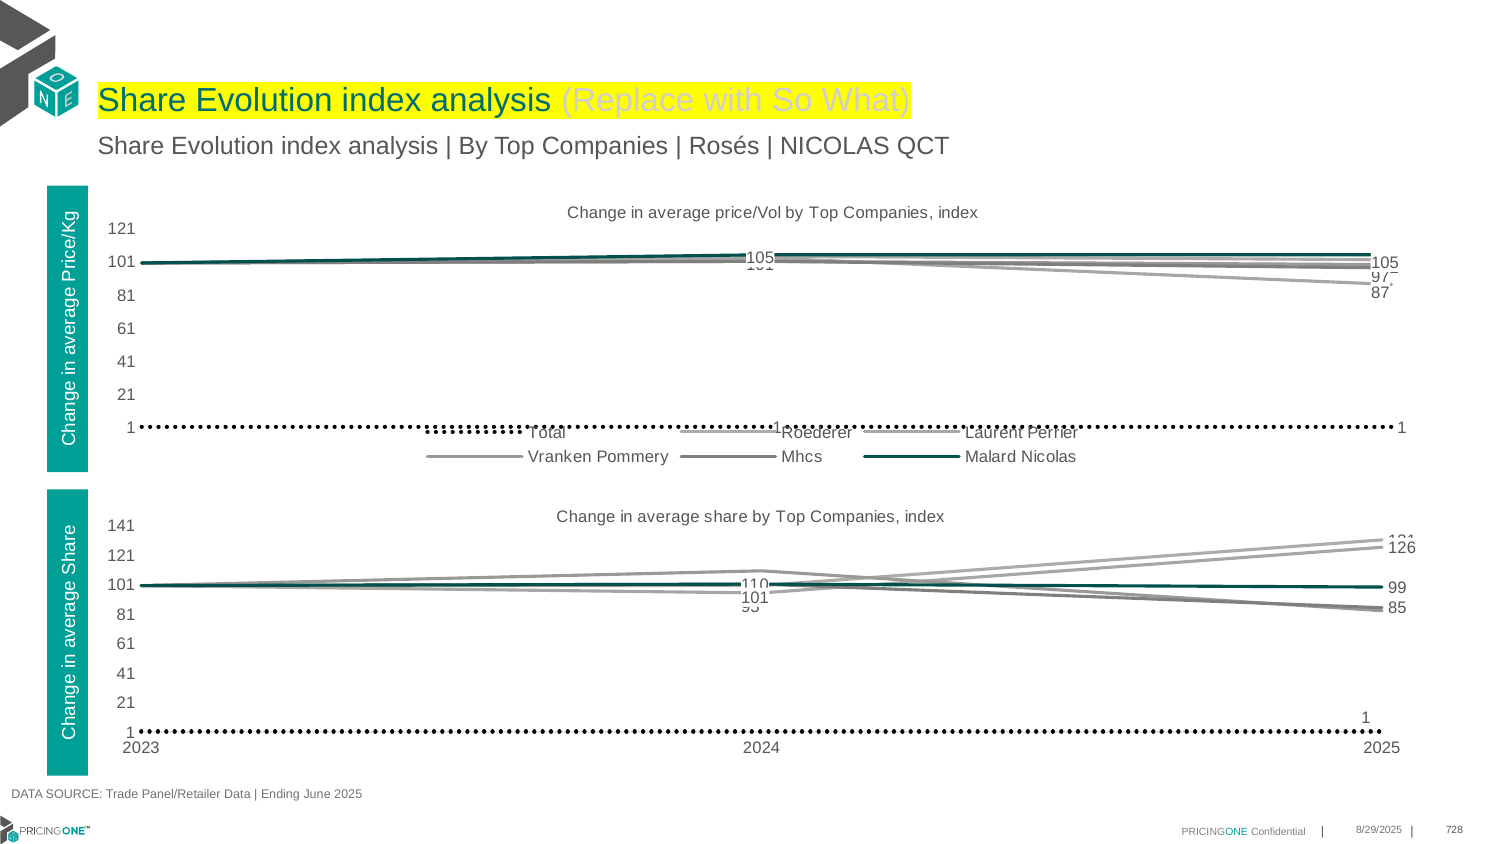

# Share Evolution index analysis (Replace with So What)
Share Evolution index analysis | By Top Companies | Rosés | NICOLAS QCT

### Chart: Change in average price/Vol by Top Companies, index

| Category | Total | Roederer | Laurent Perrier | Vranken Pommery | Mhcs | Malard Nicolas |
|---|---|---|---|---|---|---|
| 2023 | 1.0 | 100.0 | 100.0 | 100.0 | 100.0 | 100.0 |
| 2024 | 1.0476417123803377 | 104.0 | 103.0 | 101.0 | 101.0 | 105.0 |
| 2025 | 0.995541572550285 | 102.0 | 87.0 | 99.0 | 97.0 | 105.0 |
Change in average Price/Kg

### Chart: Change in average share by Top Companies, index

| Category | Total | Roederer | Laurent Perrier | Vranken Pommery | Mhcs | Malard Nicolas |
|---|---|---|---|---|---|---|
| 2023 | 1.0 | 100.0 | 100.0 | 100.0 | 100.0 | 100.0 |
| 2024 | 1.0 | 100.0 | 95.0 | 110.0 | 101.0 | 101.0 |
| 2025 | 1.0 | 131.0 | 126.0 | 83.0 | 85.0 | 99.0 |
Change in average Share
DATA SOURCE: Trade Panel/Retailer Data | Ending June 2025

8/29/2025
728